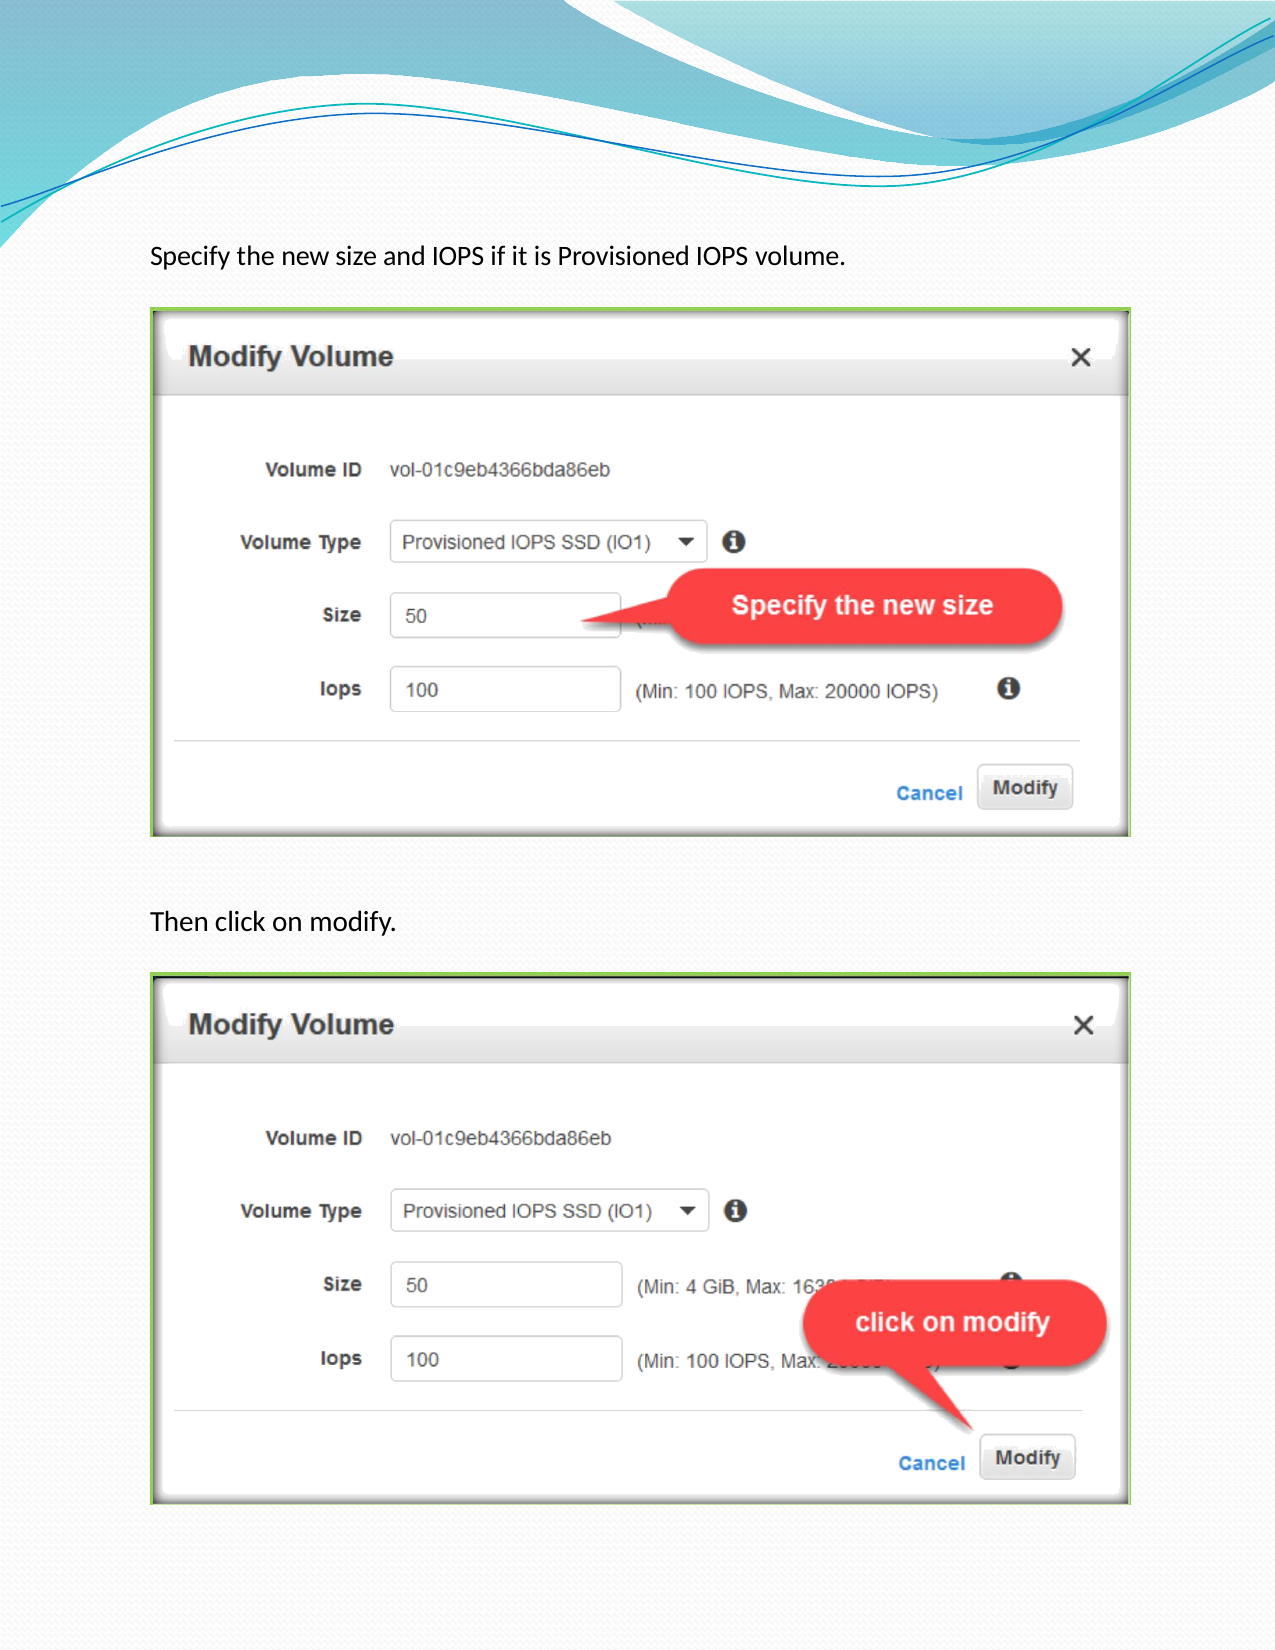

Specify the new size and IOPS if it is Provisioned IOPS volume.

Then click on modify.